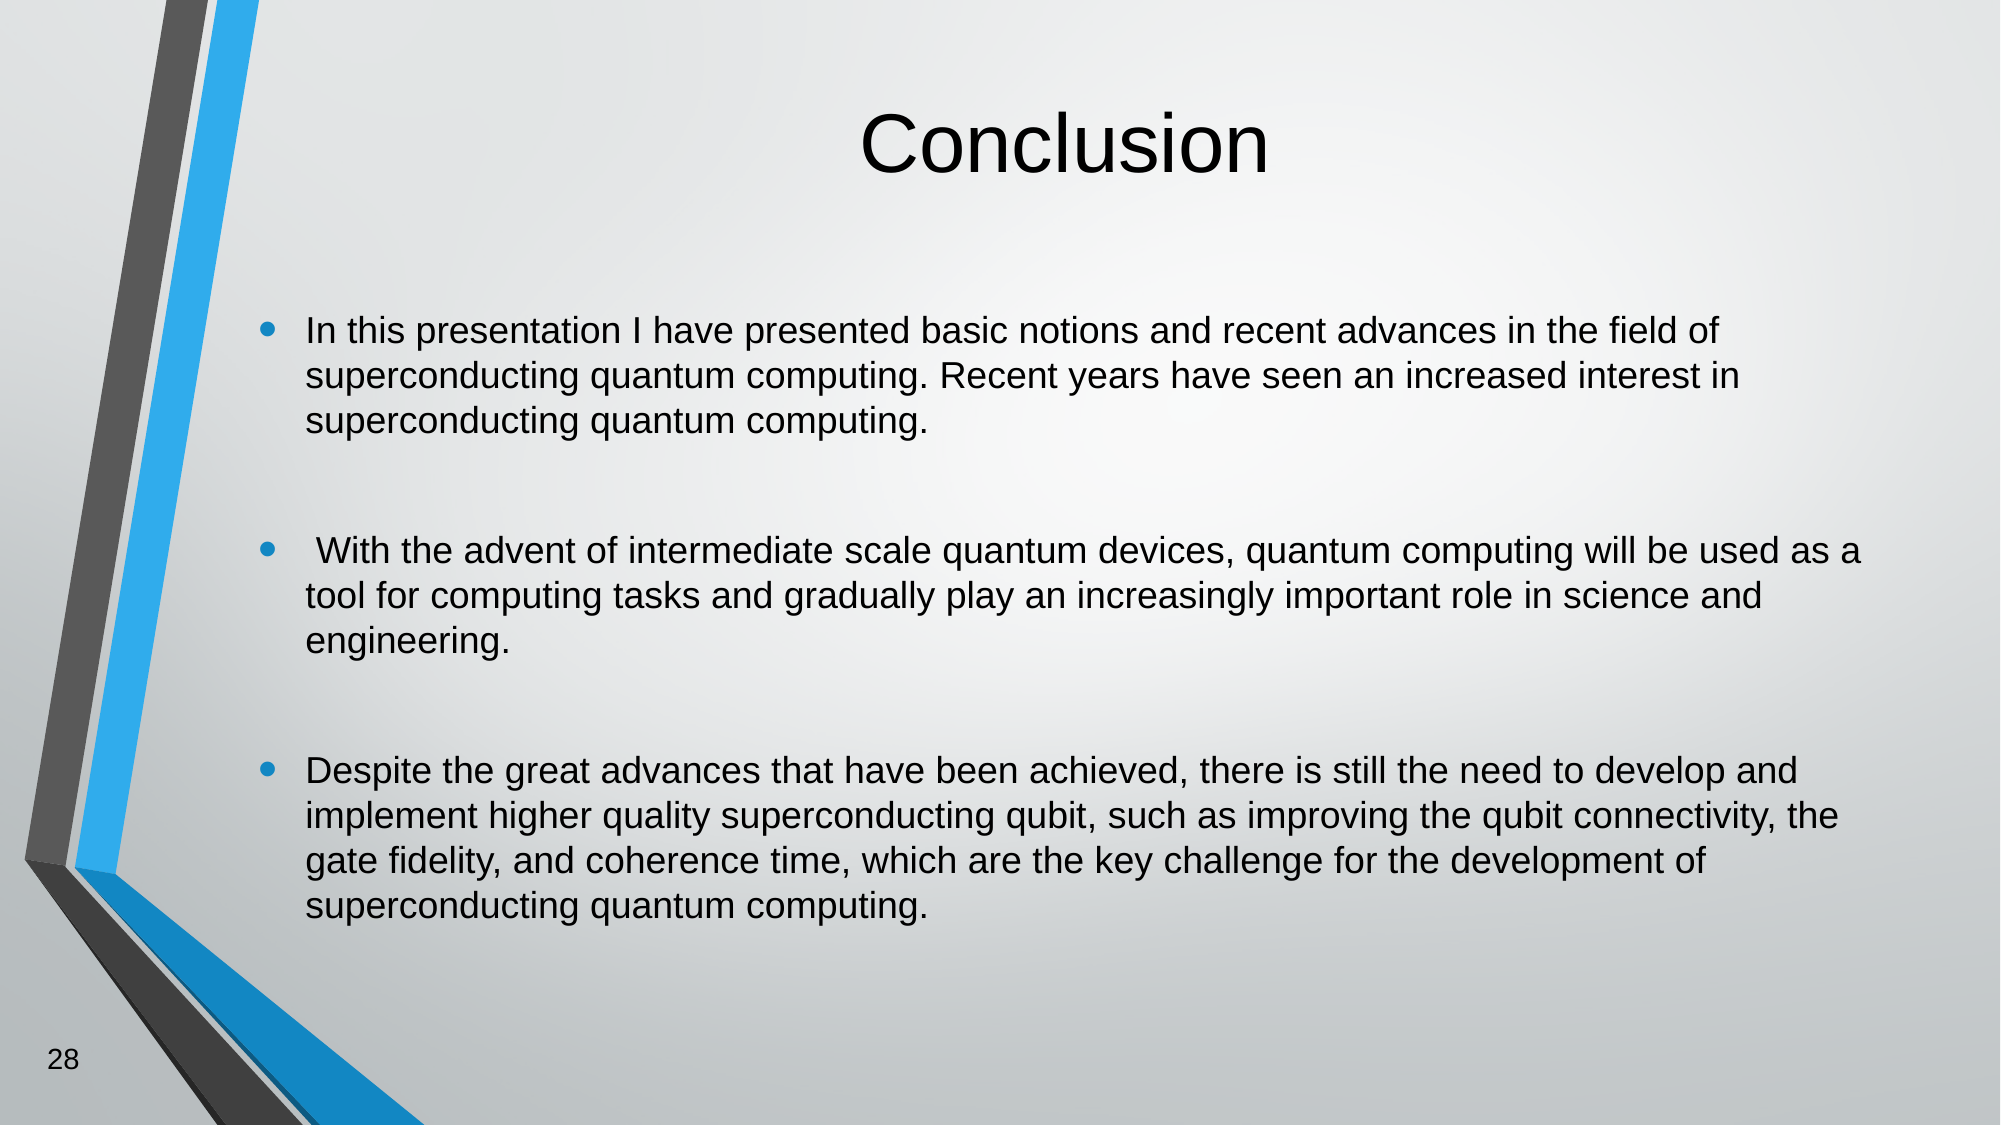

# Conclusion
In this presentation I have presented basic notions and recent advances in the field of superconducting quantum computing. Recent years have seen an increased interest in superconducting quantum computing.

 With the advent of intermediate scale quantum devices, quantum computing will be used as a tool for computing tasks and gradually play an increasingly important role in science and engineering.

Despite the great advances that have been achieved, there is still the need to develop and implement higher quality superconducting qubit, such as improving the qubit connectivity, the gate fidelity, and coherence time, which are the key challenge for the development of superconducting quantum computing.

28